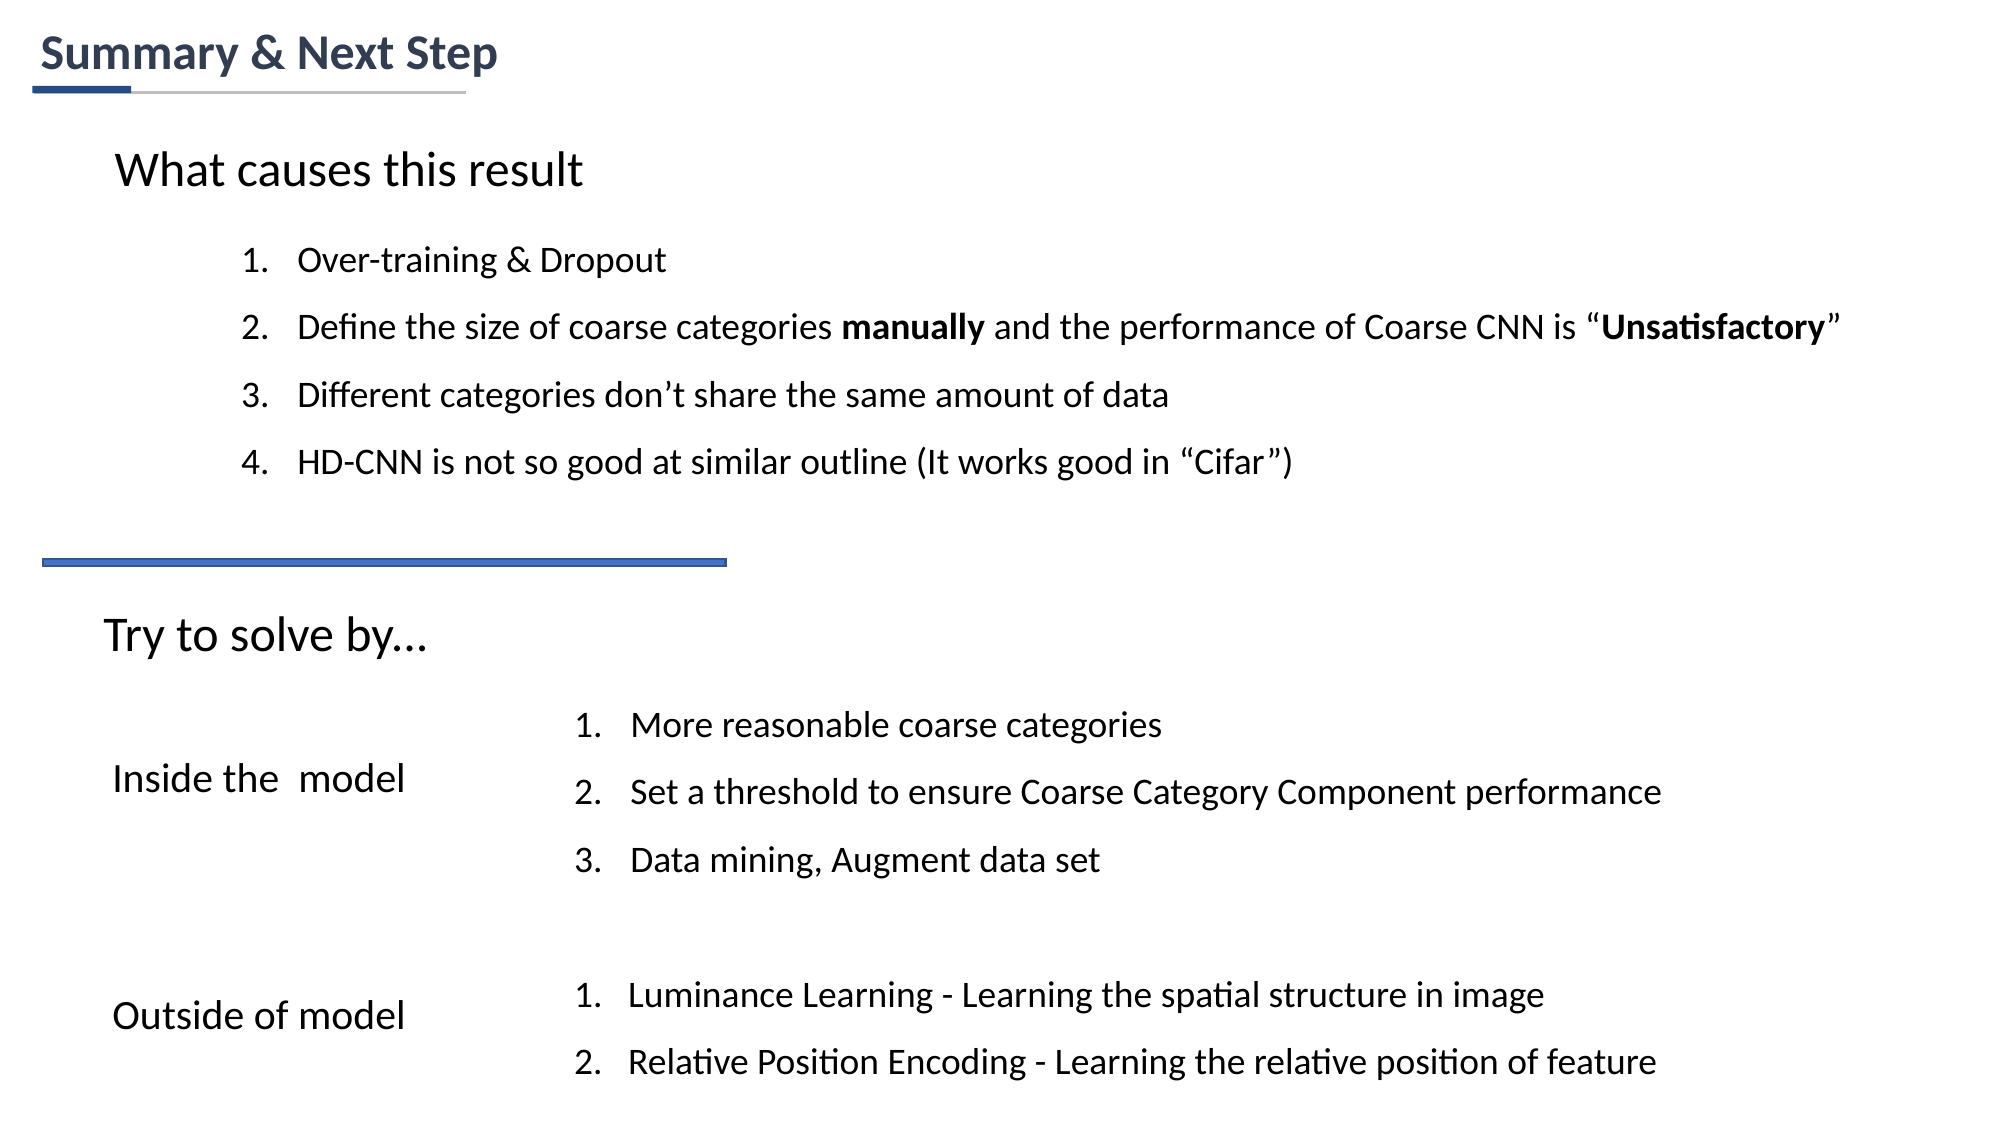

Summary & Next Step

What causes this result
Over-training & Dropout
Define the size of coarse categories manually and the performance of Coarse CNN is “Unsatisfactory”
Different categories don’t share the same amount of data
HD-CNN is not so good at similar outline (It works good in “Cifar”)

Try to solve by...
More reasonable coarse categories
Set a threshold to ensure Coarse Category Component performance
Data mining, Augment data set

1.   Luminance Learning - Learning the spatial structure in image
2.   Relative Position Encoding - Learning the relative position of feature
Inside the  model
Outside of model